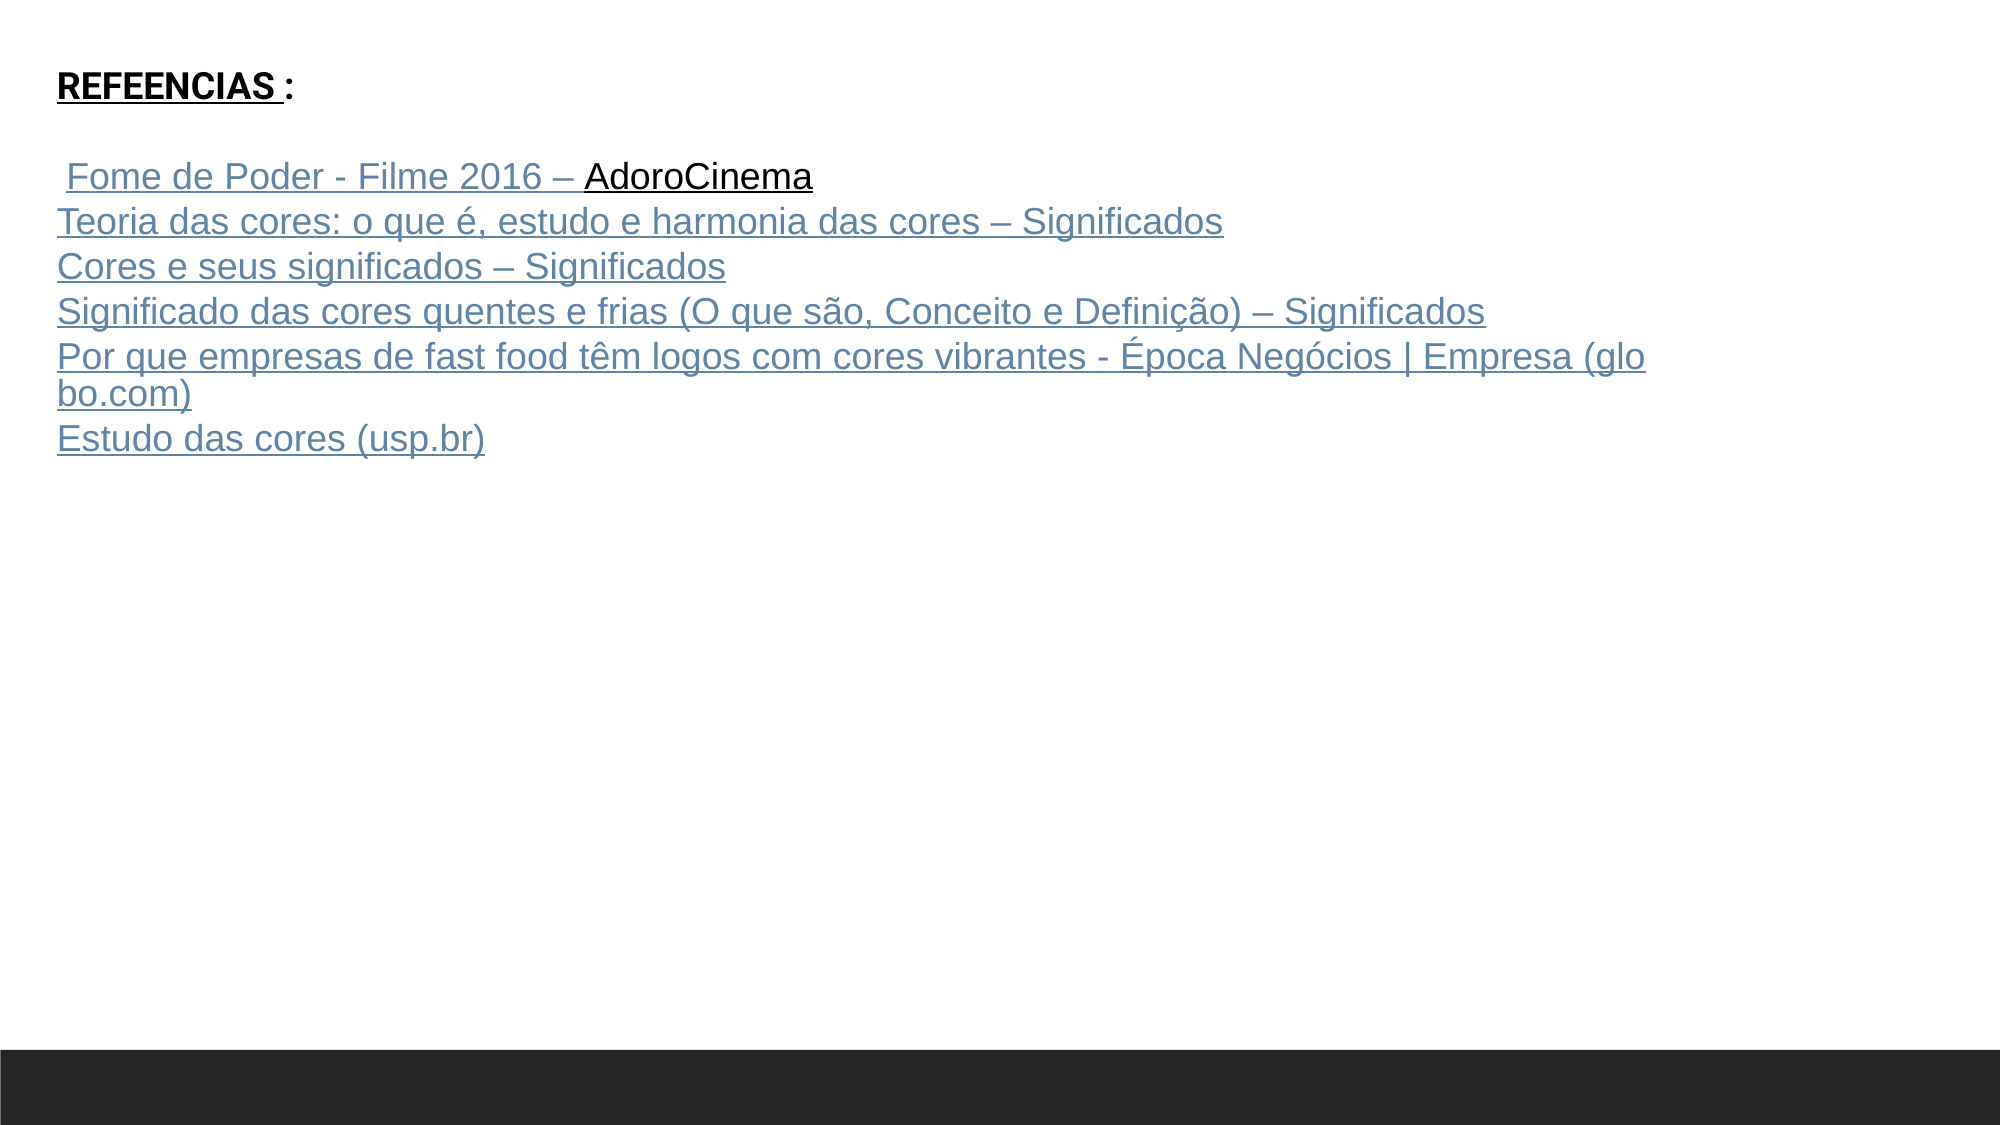

REFEENCIAS :

 Fome de Poder - Filme 2016 – AdoroCinema
Teoria das cores: o que é, estudo e harmonia das cores – Significados
Cores e seus significados – Significados
Significado das cores quentes e frias (O que são, Conceito e Definição) – Significados
Por que empresas de fast food têm logos com cores vibrantes - Época Negócios | Empresa (globo.com)
Estudo das cores (usp.br)